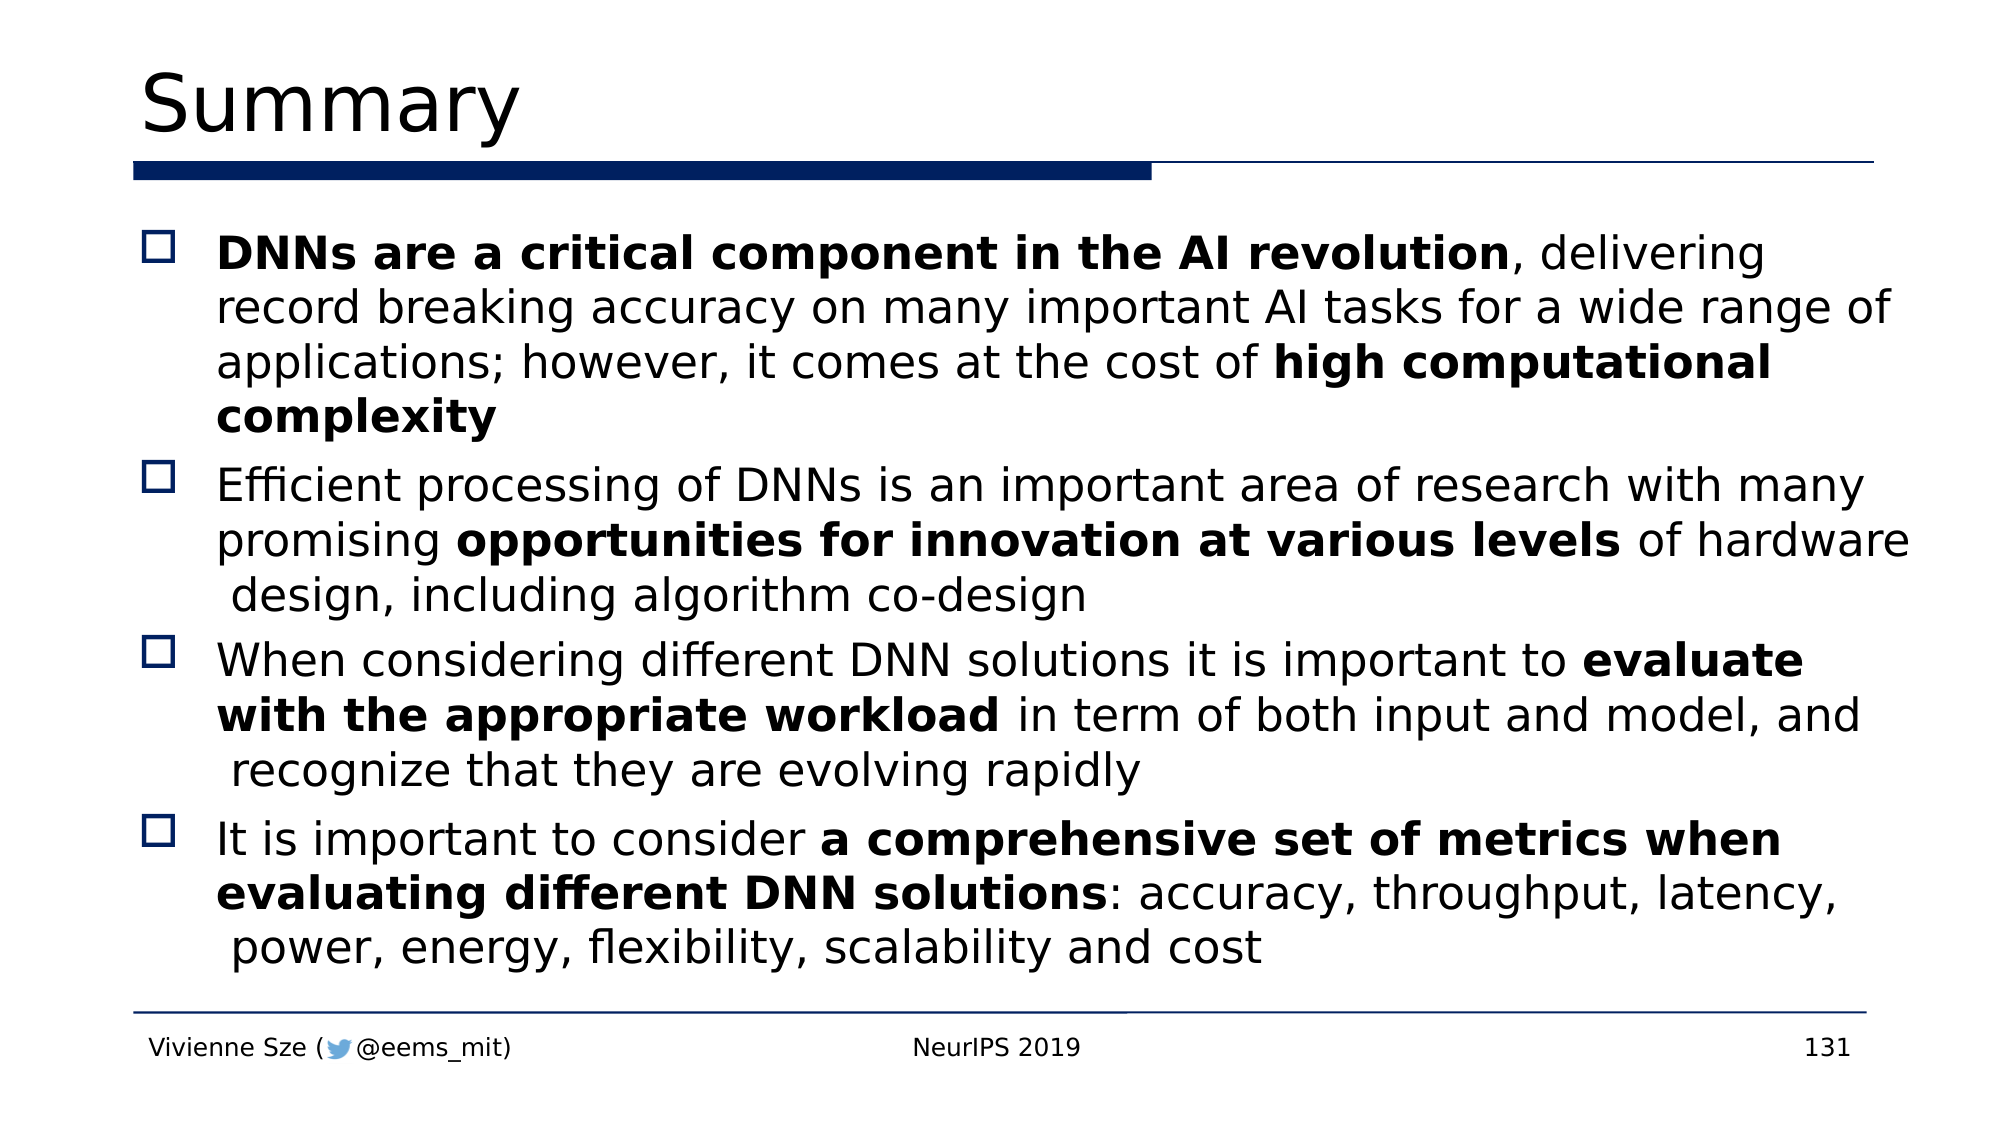

# Summary
DNNs are a critical component in the AI revolution, delivering  record breaking accuracy on many important AI tasks for a wide range of  applications; however, it comes at the cost of high computational  complexity
Efficient processing of DNNs is an important area of research with many  promising opportunities for innovation at various levels of hardware  design, including algorithm co-design
When considering different DNN solutions it is important to evaluate  with the appropriate workload in term of both input and model, and  recognize that they are evolving rapidly
It is important to consider a comprehensive set of metrics when  evaluating different DNN solutions: accuracy, throughput, latency,  power, energy, flexibility, scalability and cost
Vivienne Sze (
@eems_mit)
NeurIPS 2019
131